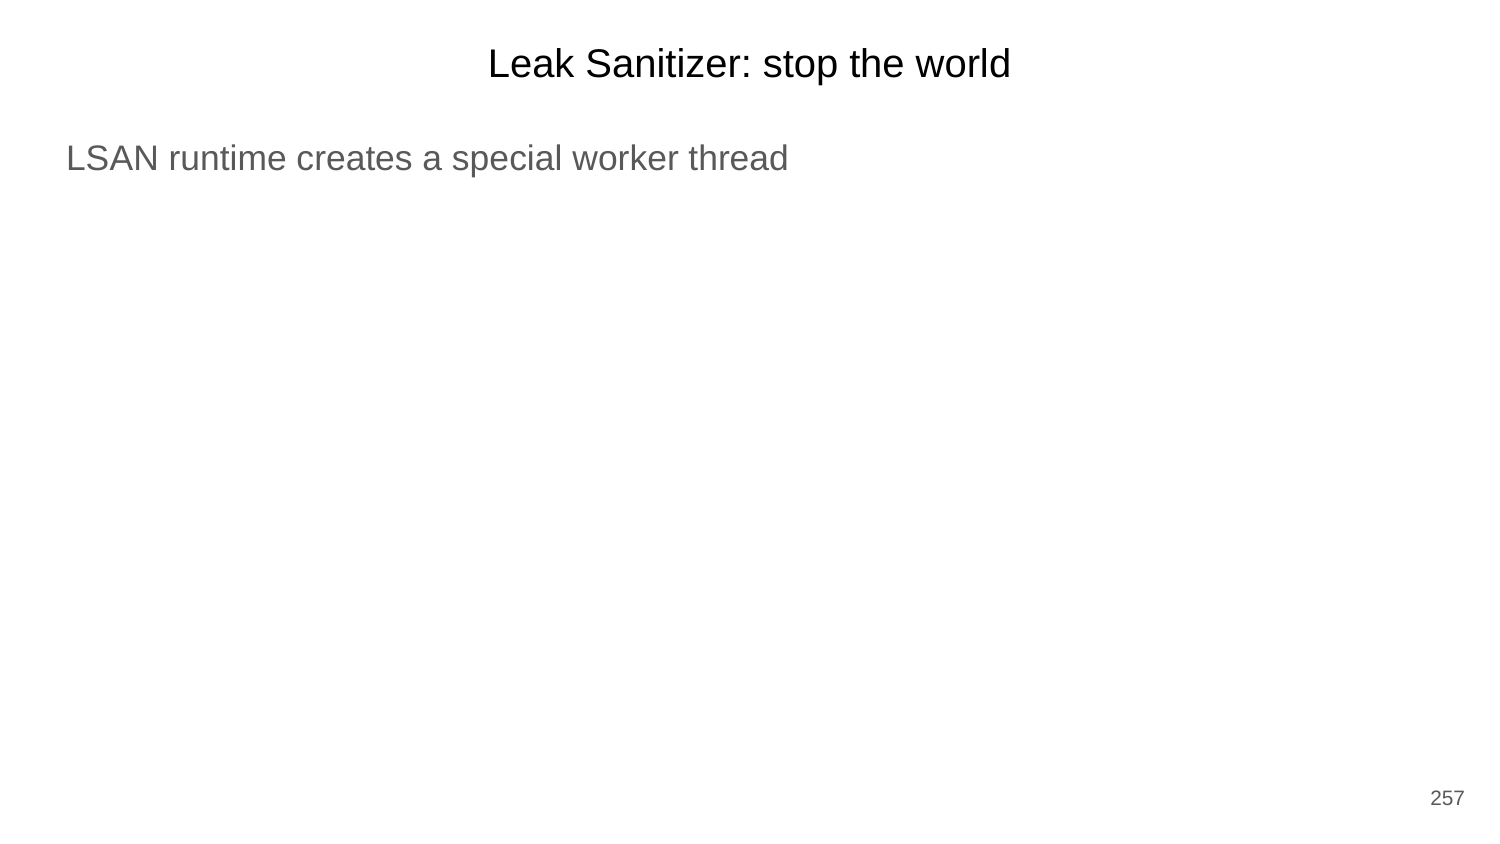

Leak Sanitizer: stop the world

LSAN runtime creates a special worker thread

257